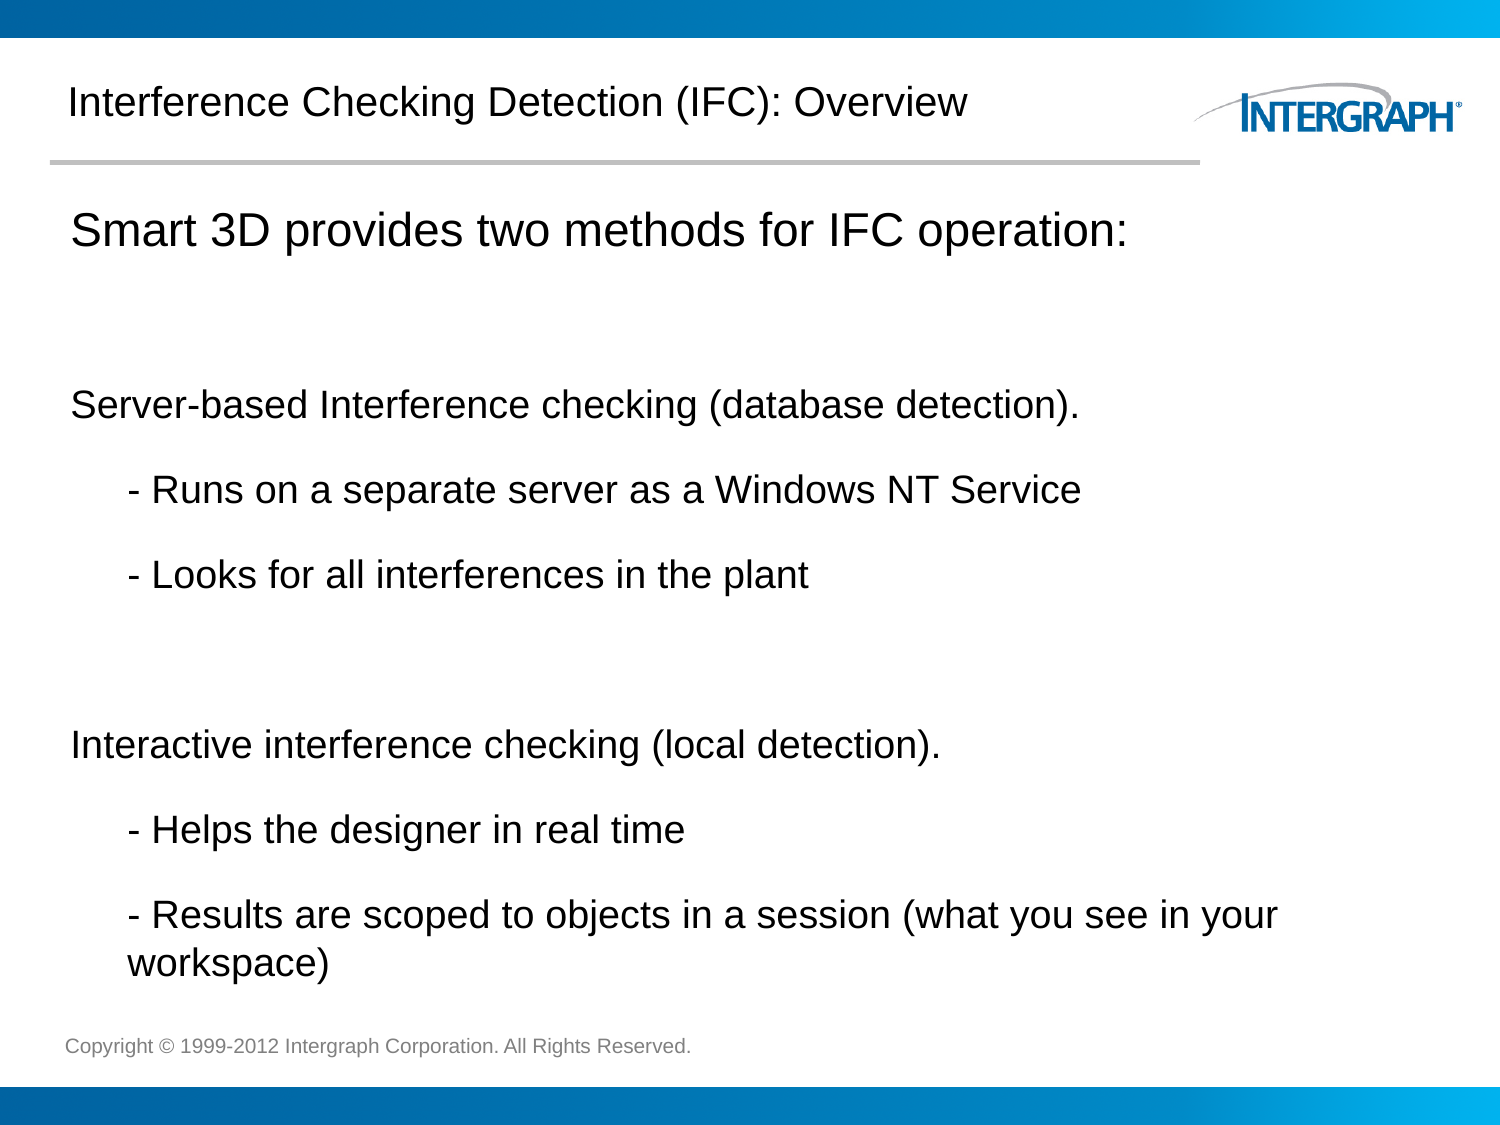

# Interference Checking Detection (IFC): Overview
Smart 3D provides two methods for IFC operation:

Server-based Interference checking (database detection).
	- Runs on a separate server as a Windows NT Service
	- Looks for all interferences in the plant

Interactive interference checking (local detection).
	- Helps the designer in real time
	- Results are scoped to objects in a session (what you see in your workspace)